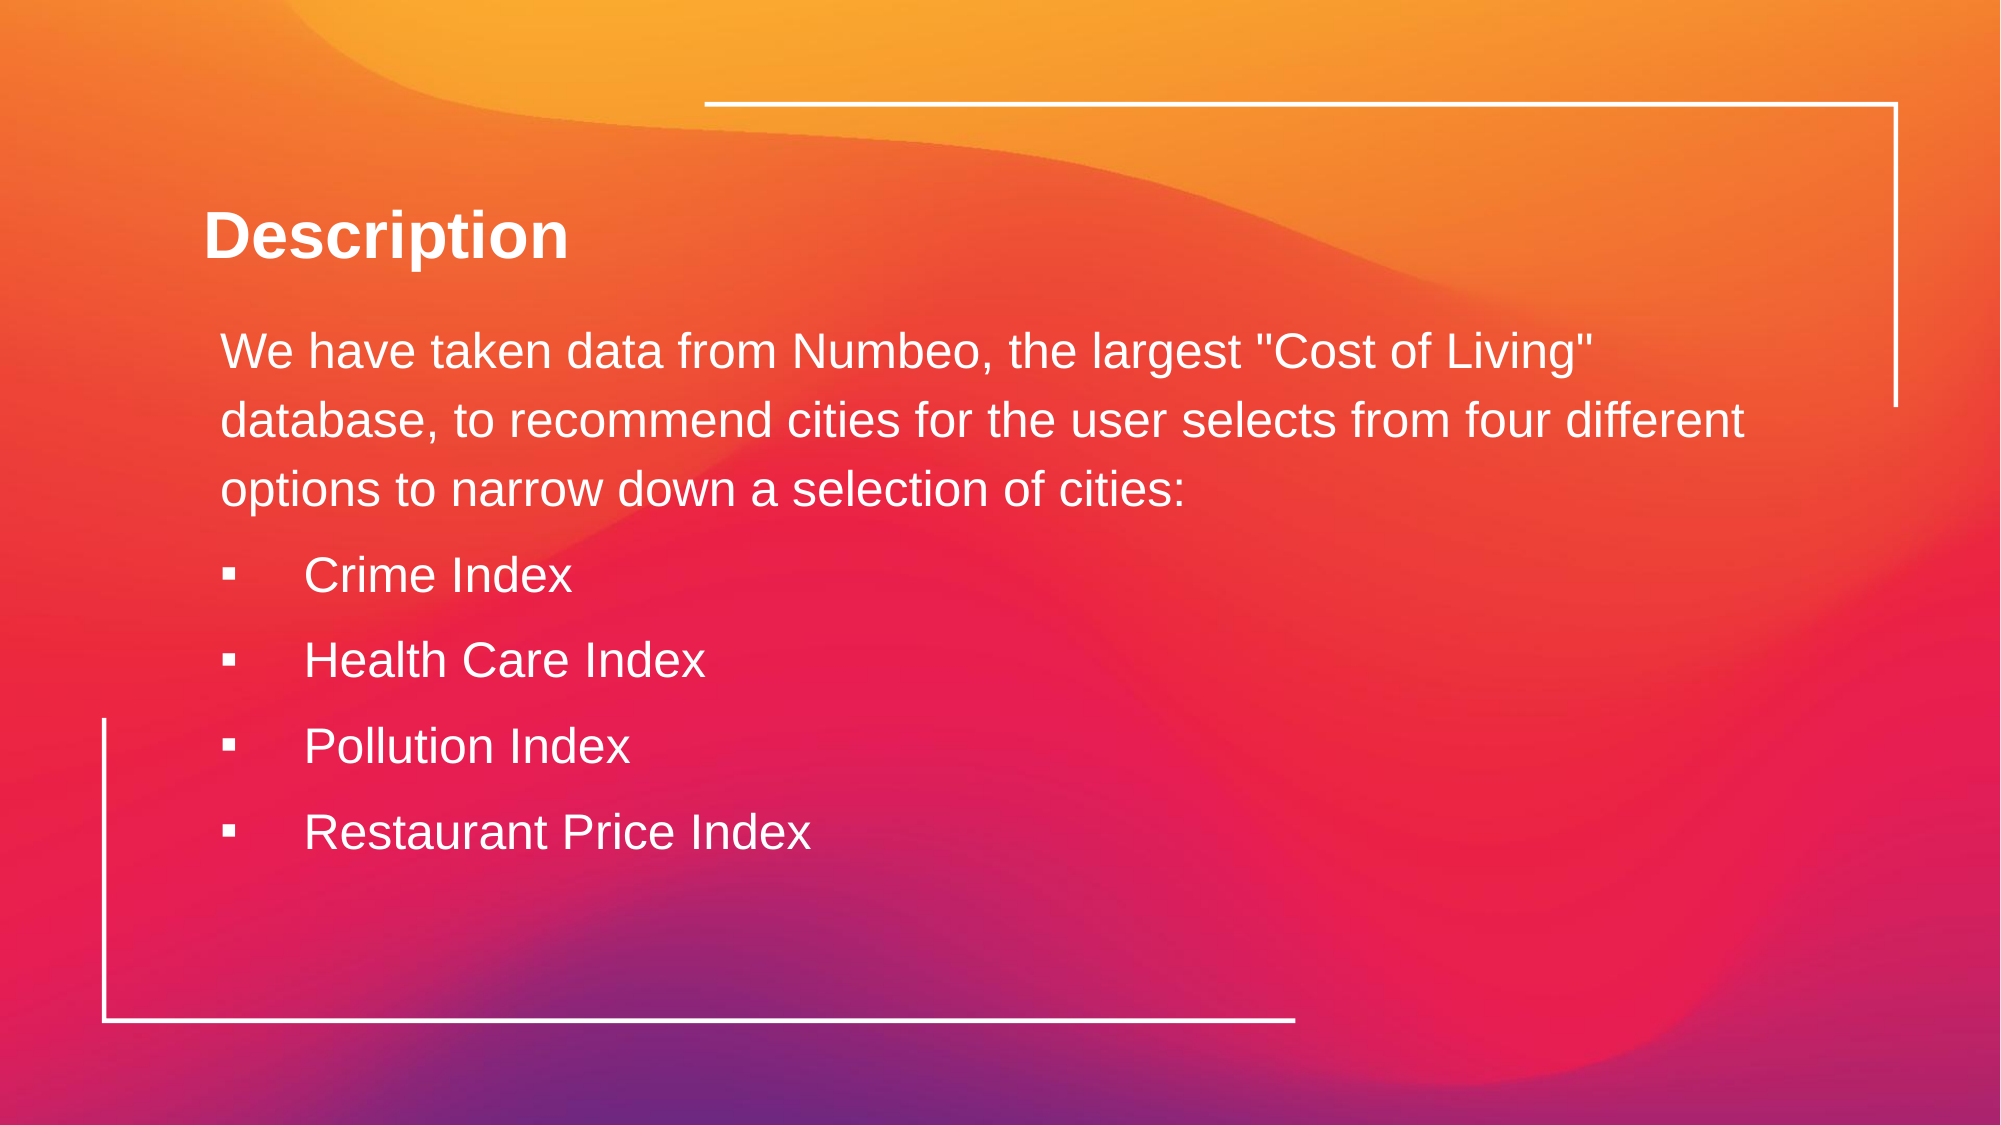

# Description
We have taken data from Numbeo, the largest "Cost of Living" database, to recommend cities for the user selects from four different options to narrow down a selection of cities:
Crime Index
Health Care Index
Pollution Index
Restaurant Price Index